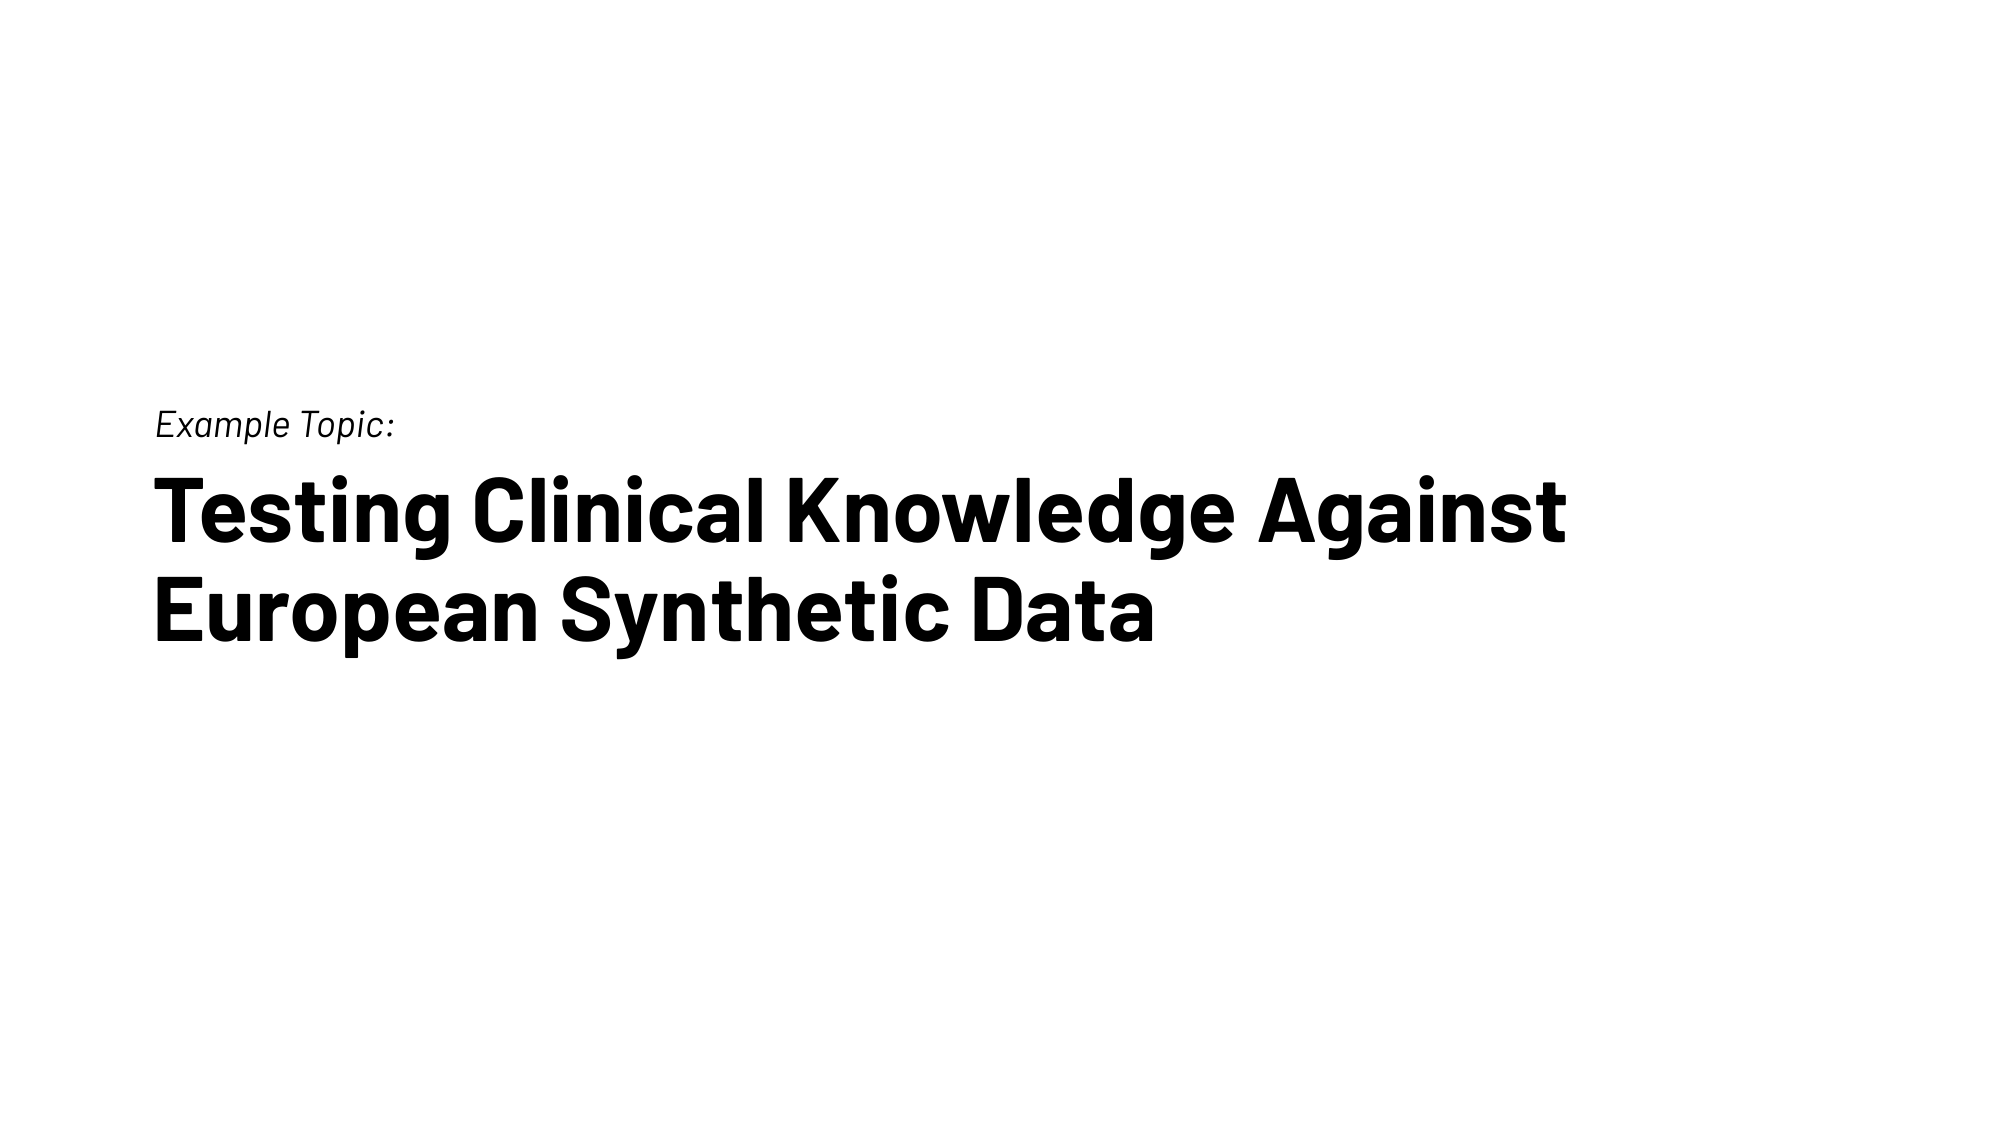

Example Topic:
# Testing Clinical Knowledge Against European Synthetic Data